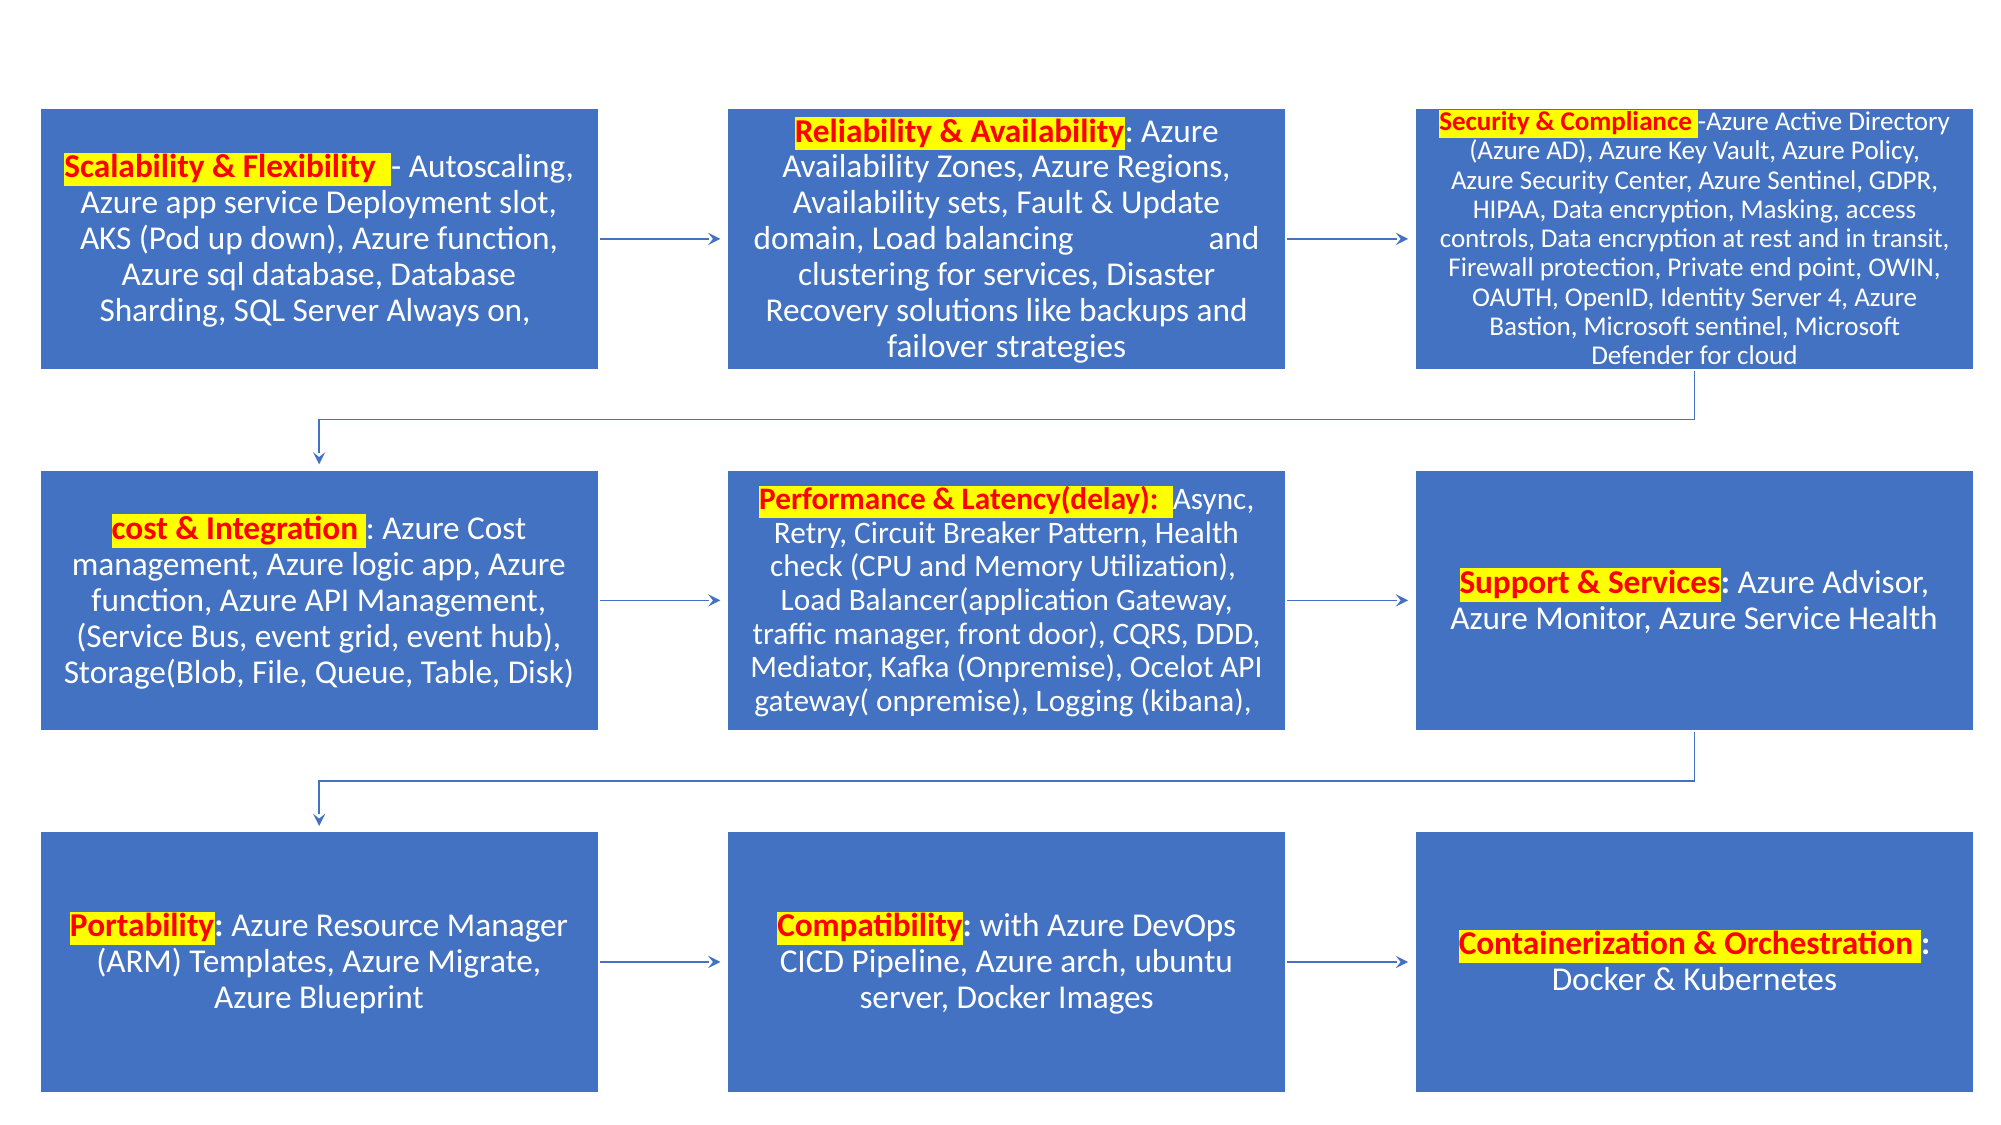

Scalability & Flexibility  - Autoscaling, Azure app service Deployment slot, AKS (Pod up down), Azure function, Azure sql database, Database Sharding, SQL Server Always on,

Reliability & Availability: Azure Availability Zones, Azure Regions, Availability sets, Fault & Update domain, Load balancing                  and clustering for services, Disaster Recovery solutions like backups and failover strategies

Security & Compliance -Azure Active Directory (Azure AD), Azure Key Vault, Azure Policy, Azure Security Center, Azure Sentinel, GDPR, HIPAA, Data encryption, Masking, access controls, Data encryption at rest and in transit, Firewall protection, Private end point, OWIN, OAUTH, OpenID, Identity Server 4, Azure Bastion, Microsoft sentinel, Microsoft Defender for cloud

cost & Integration : Azure Cost management, Azure logic app, Azure function, Azure API Management, (Service Bus, event grid, event hub), Storage(Blob, File, Queue, Table, Disk)

Performance & Latency(delay):  Async, Retry, Circuit Breaker Pattern, Health check (CPU and Memory Utilization),  Load Balancer(application Gateway, traffic manager, front door), CQRS, DDD, Mediator, Kafka (Onpremise), Ocelot API gateway( onpremise), Logging (kibana),

Support & Services: Azure Advisor, Azure Monitor, Azure Service Health

Portability: Azure Resource Manager (ARM) Templates, Azure Migrate, Azure Blueprint

Compatibility: with Azure DevOps CICD Pipeline, Azure arch, ubuntu server, Docker Images

Containerization & Orchestration : Docker & Kubernetes